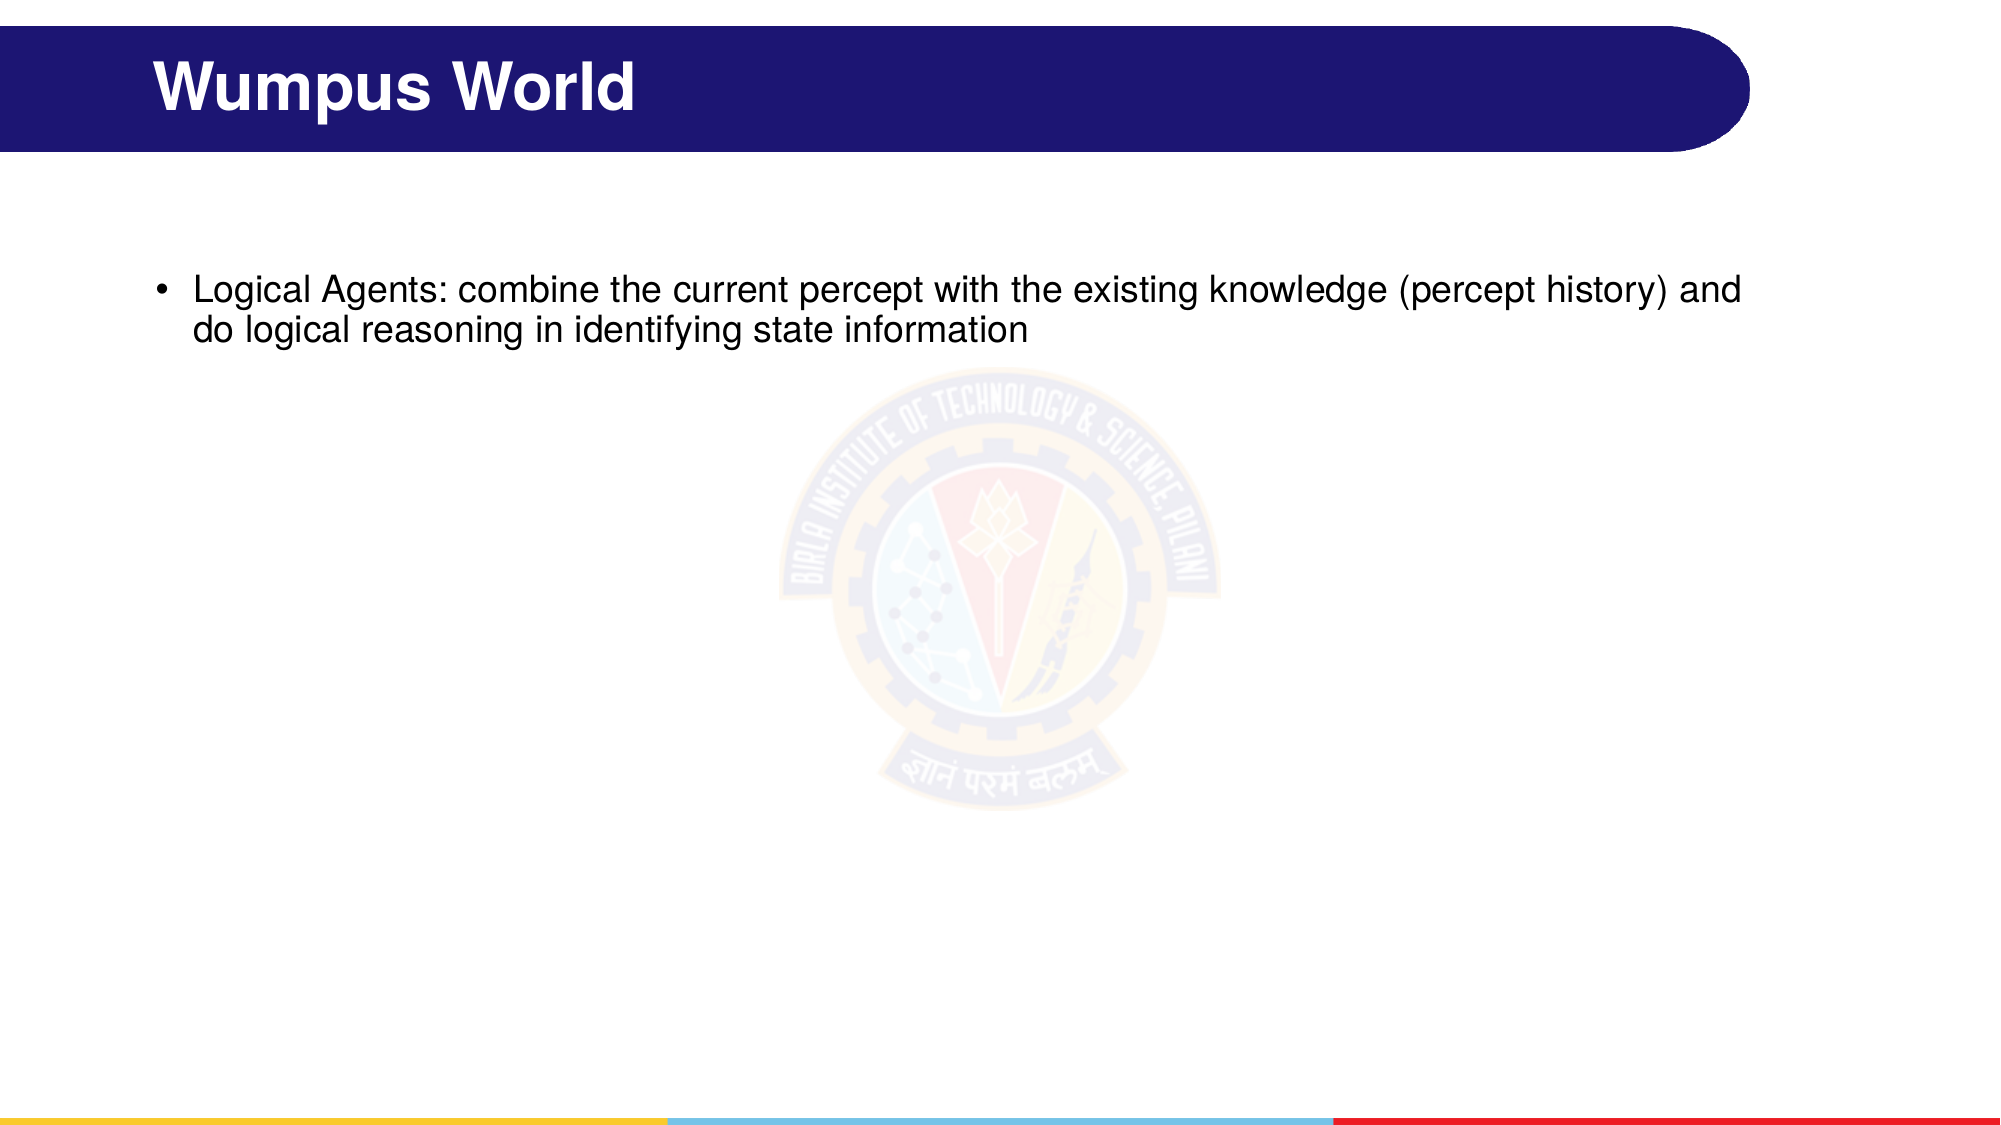

# Wumpus World

Logical Agents: combine the current percept with the existing knowledge (percept history) and do logical reasoning in identifying state information